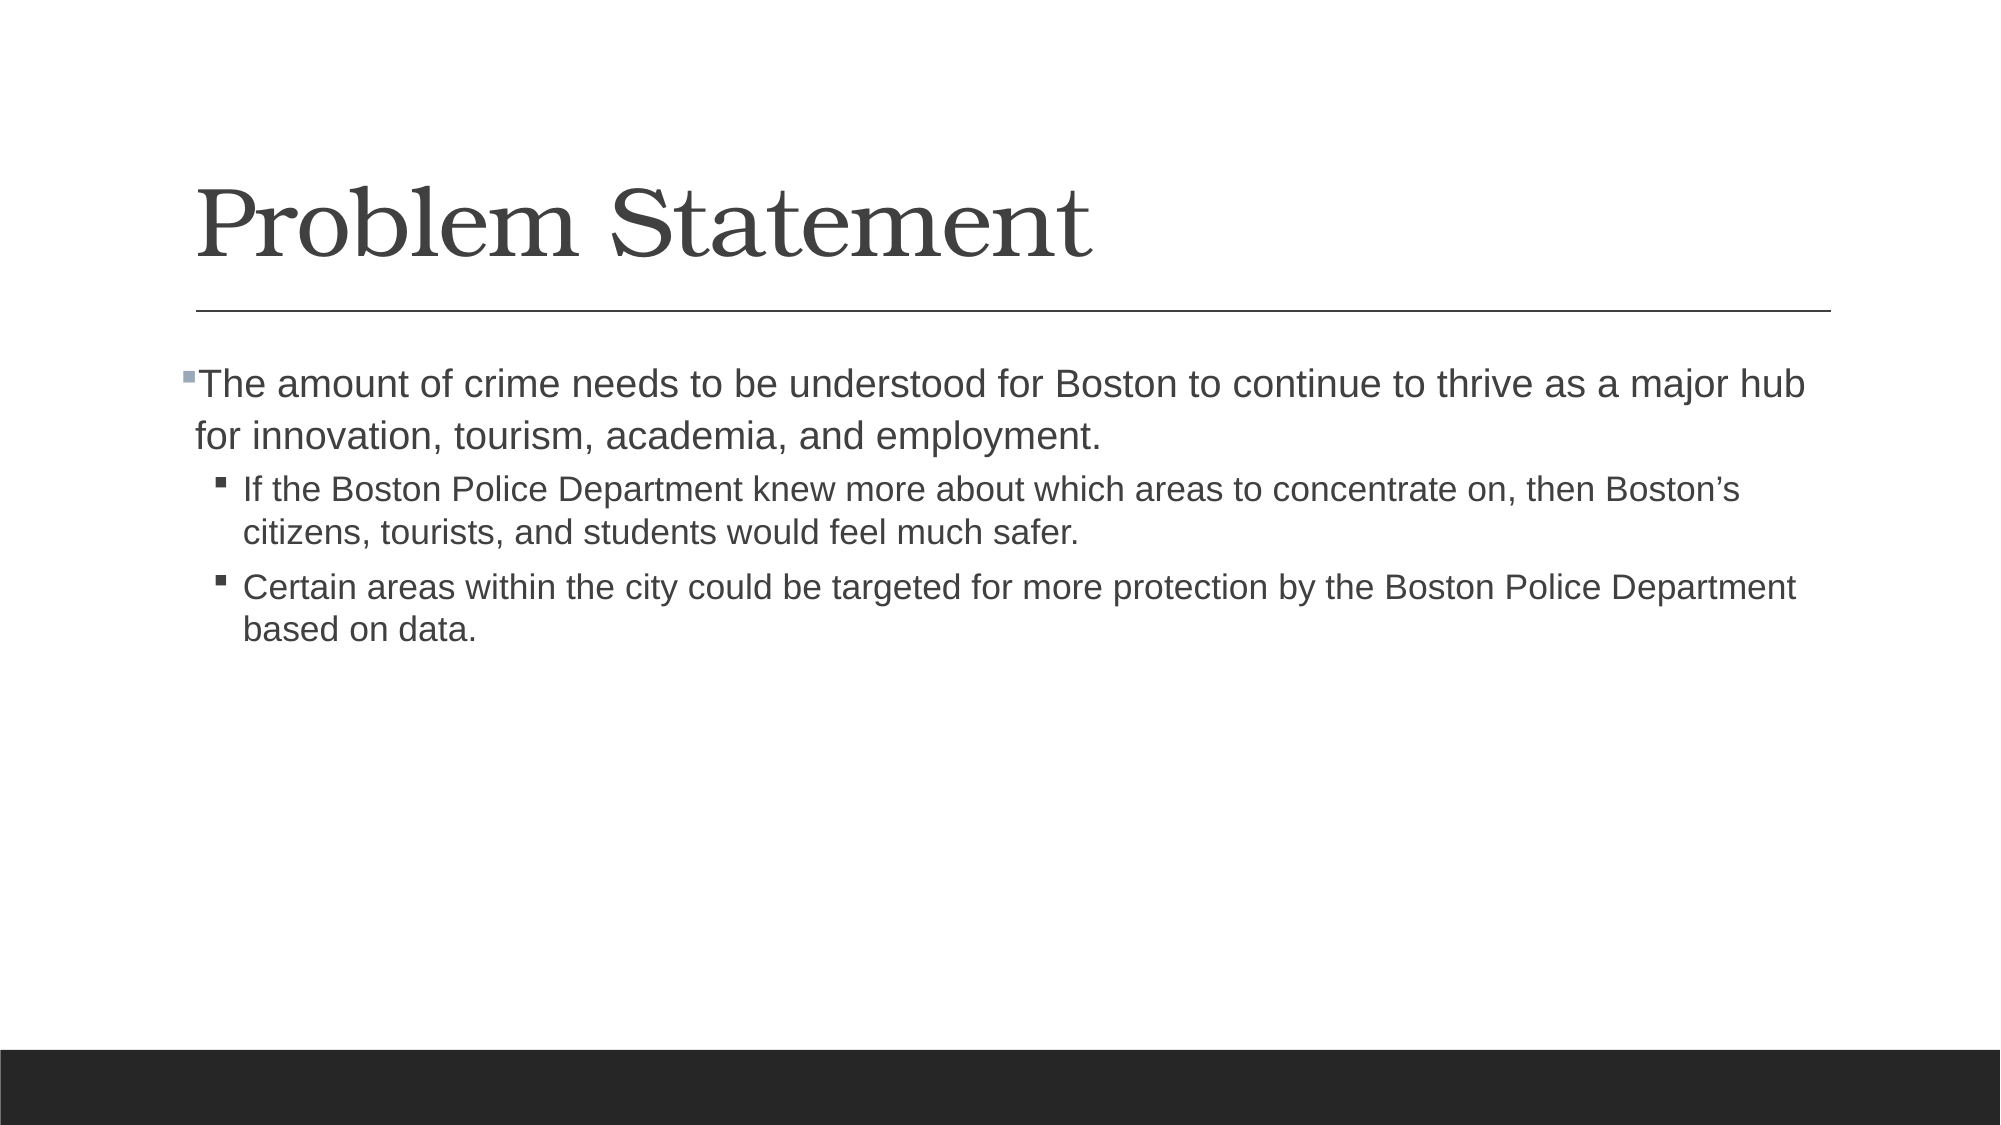

# Problem Statement
The amount of crime needs to be understood for Boston to continue to thrive as a major hub for innovation, tourism, academia, and employment.
If the Boston Police Department knew more about which areas to concentrate on, then Boston’s citizens, tourists, and students would feel much safer.
Certain areas within the city could be targeted for more protection by the Boston Police Department based on data.